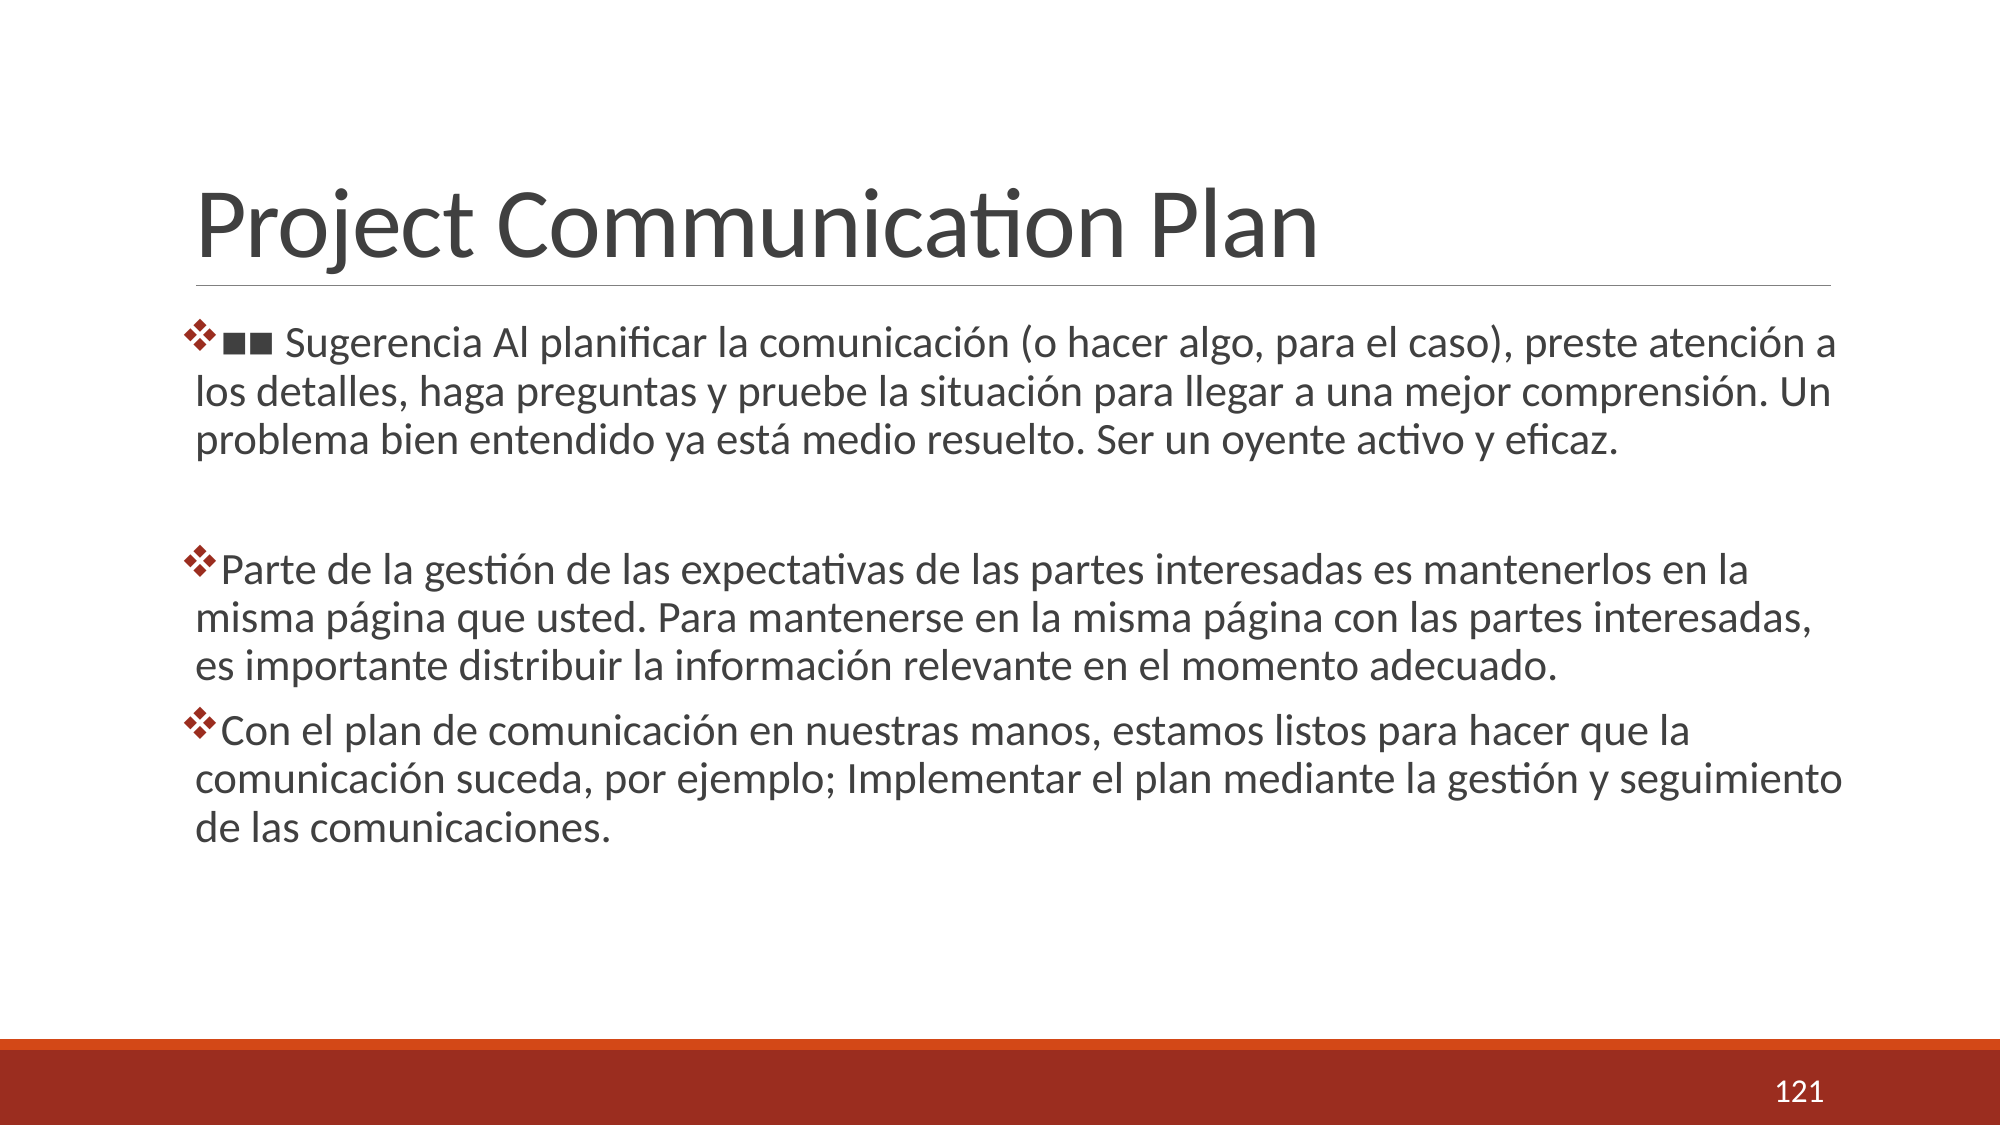

# Project Communication Plan
■■ Sugerencia Al planificar la comunicación (o hacer algo, para el caso), preste atención a los detalles, haga preguntas y pruebe la situación para llegar a una mejor comprensión. Un problema bien entendido ya está medio resuelto. Ser un oyente activo y eficaz.

Parte de la gestión de las expectativas de las partes interesadas es mantenerlos en la misma página que usted. Para mantenerse en la misma página con las partes interesadas, es importante distribuir la información relevante en el momento adecuado.
Con el plan de comunicación en nuestras manos, estamos listos para hacer que la comunicación suceda, por ejemplo; Implementar el plan mediante la gestión y seguimiento de las comunicaciones.
121